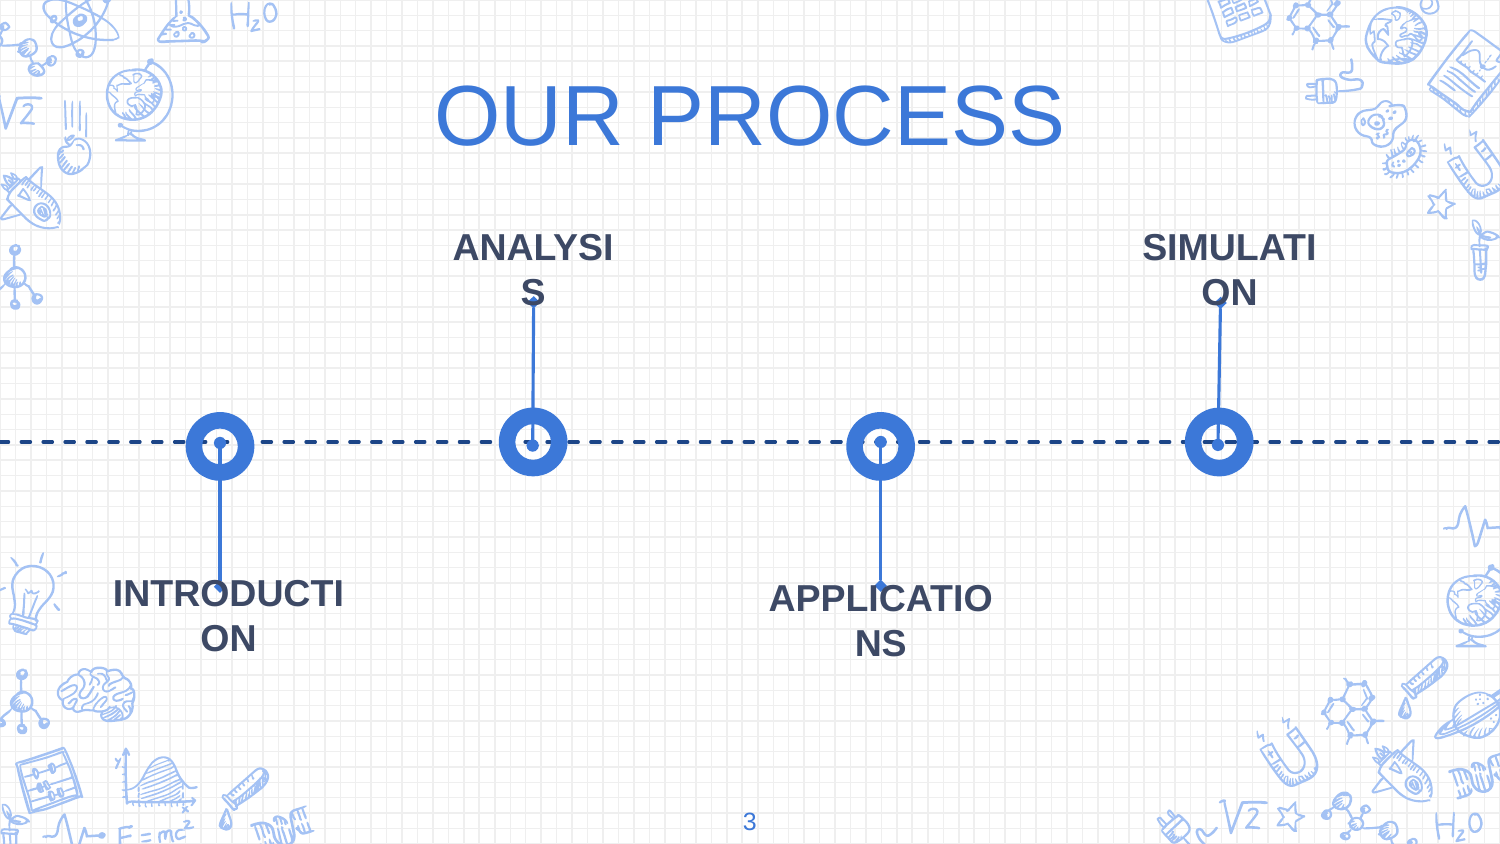

OUR PROCESS
SIMULATION
ANALYSIS

INTRODUCTION
APPLICATIONS
3